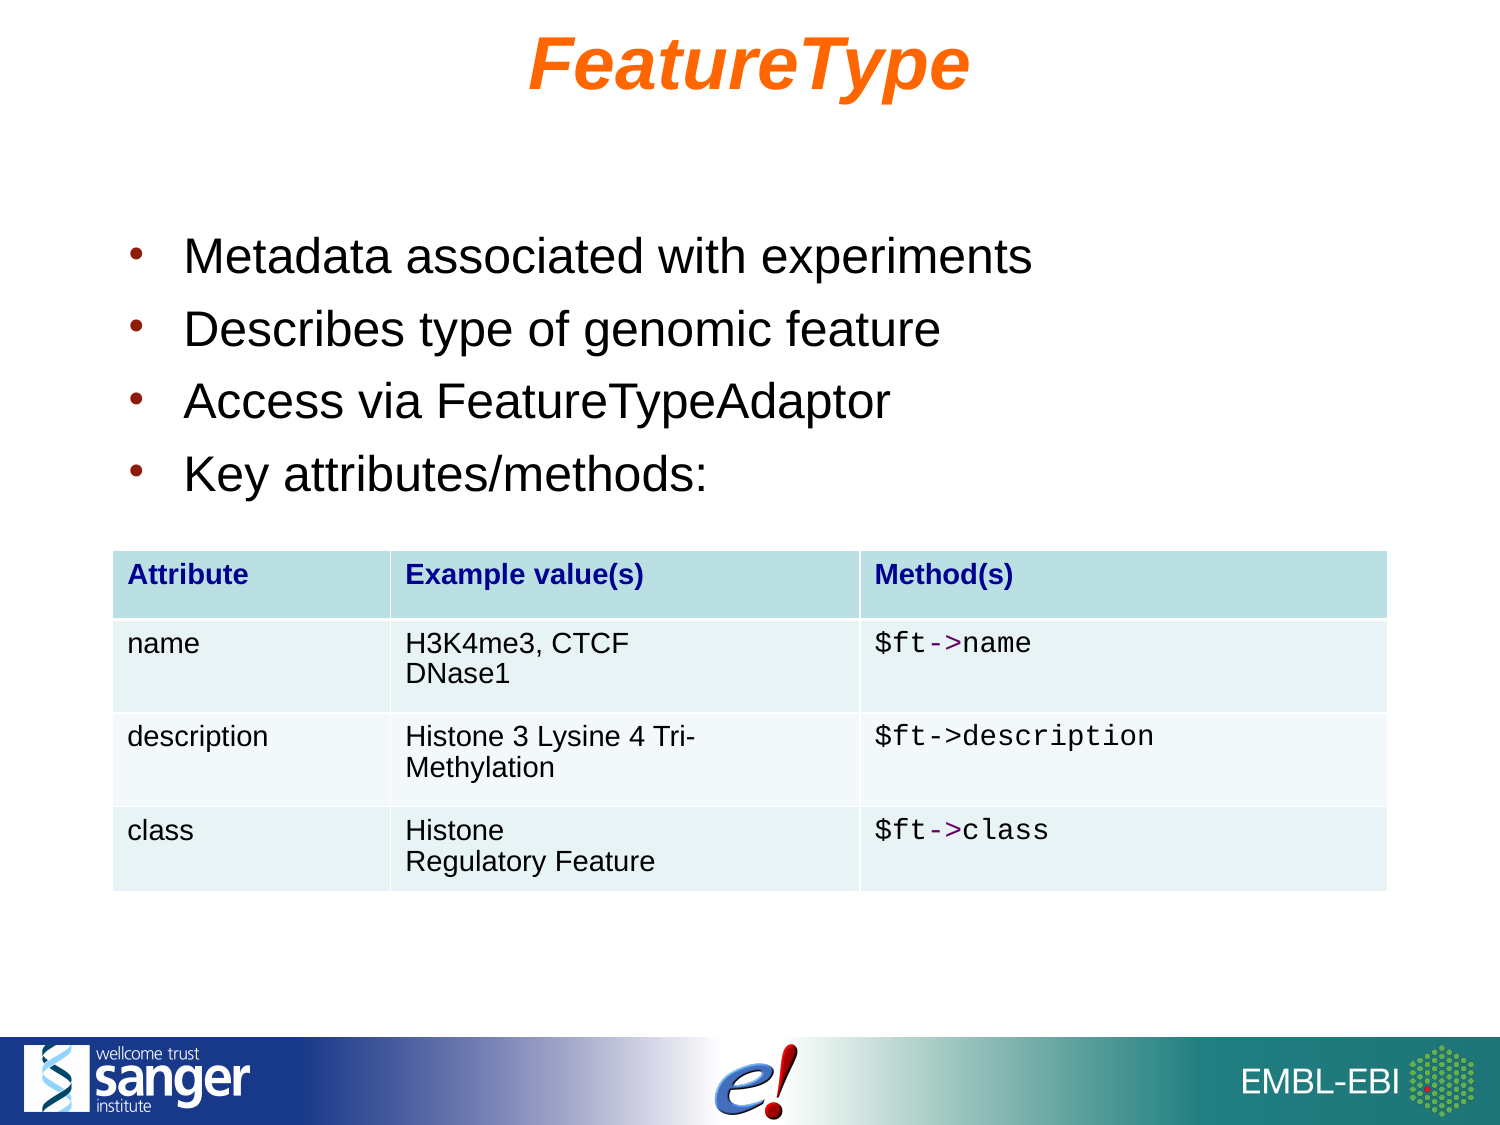

FeatureType
Metadata associated with experiments
Describes type of genomic feature
Access via FeatureTypeAdaptor
Key attributes/methods:
| Attribute | Example value(s) | Method(s) |
| --- | --- | --- |
| name | H3K4me3, CTCF DNase1 | $ft->name |
| description | Histone 3 Lysine 4 Tri-Methylation | $ft->description |
| class | Histone Regulatory Feature | $ft->class |